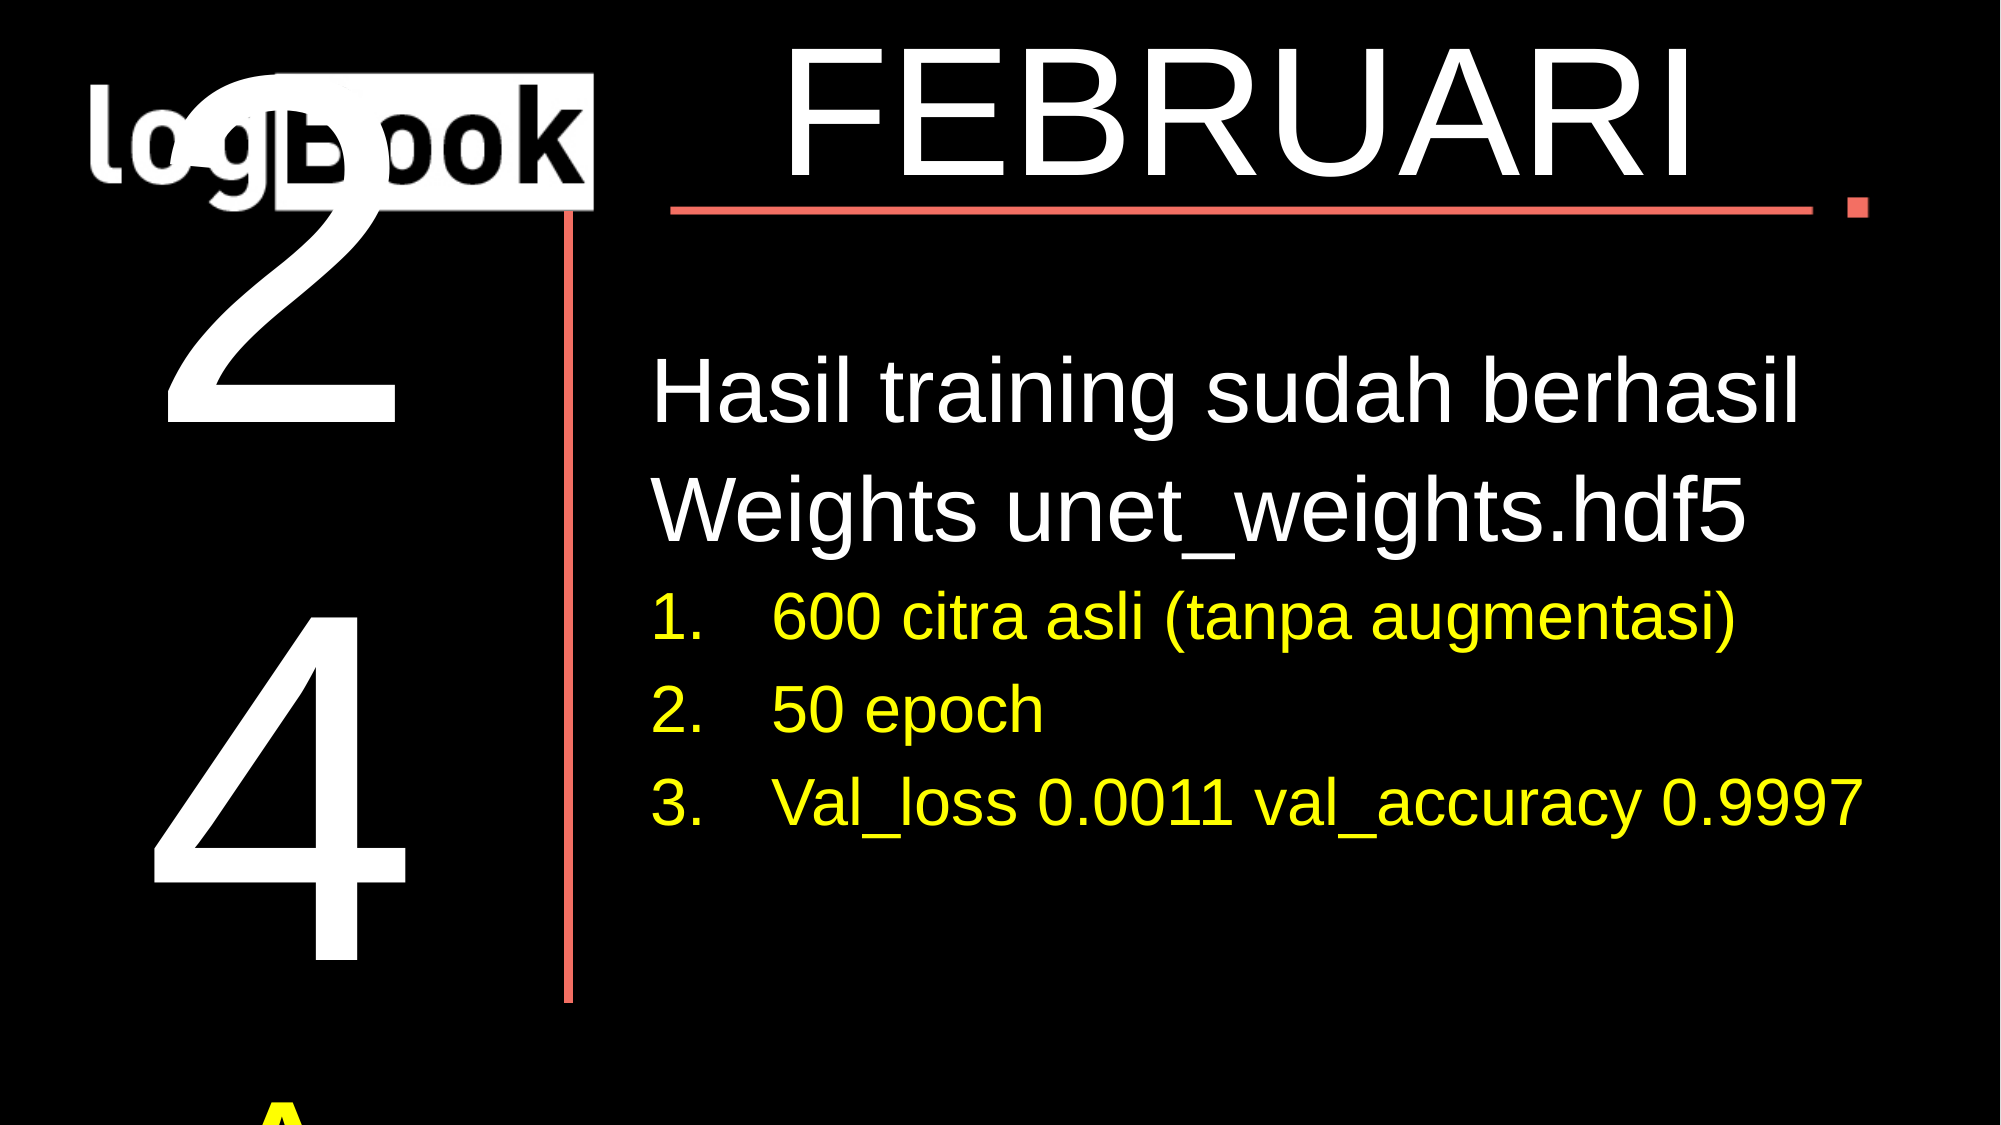

FEBRUARI
24
A
Hasil training sudah berhasil
Weights unet_weights.hdf5
600 citra asli (tanpa augmentasi)
50 epoch
Val_loss 0.0011 val_accuracy 0.9997